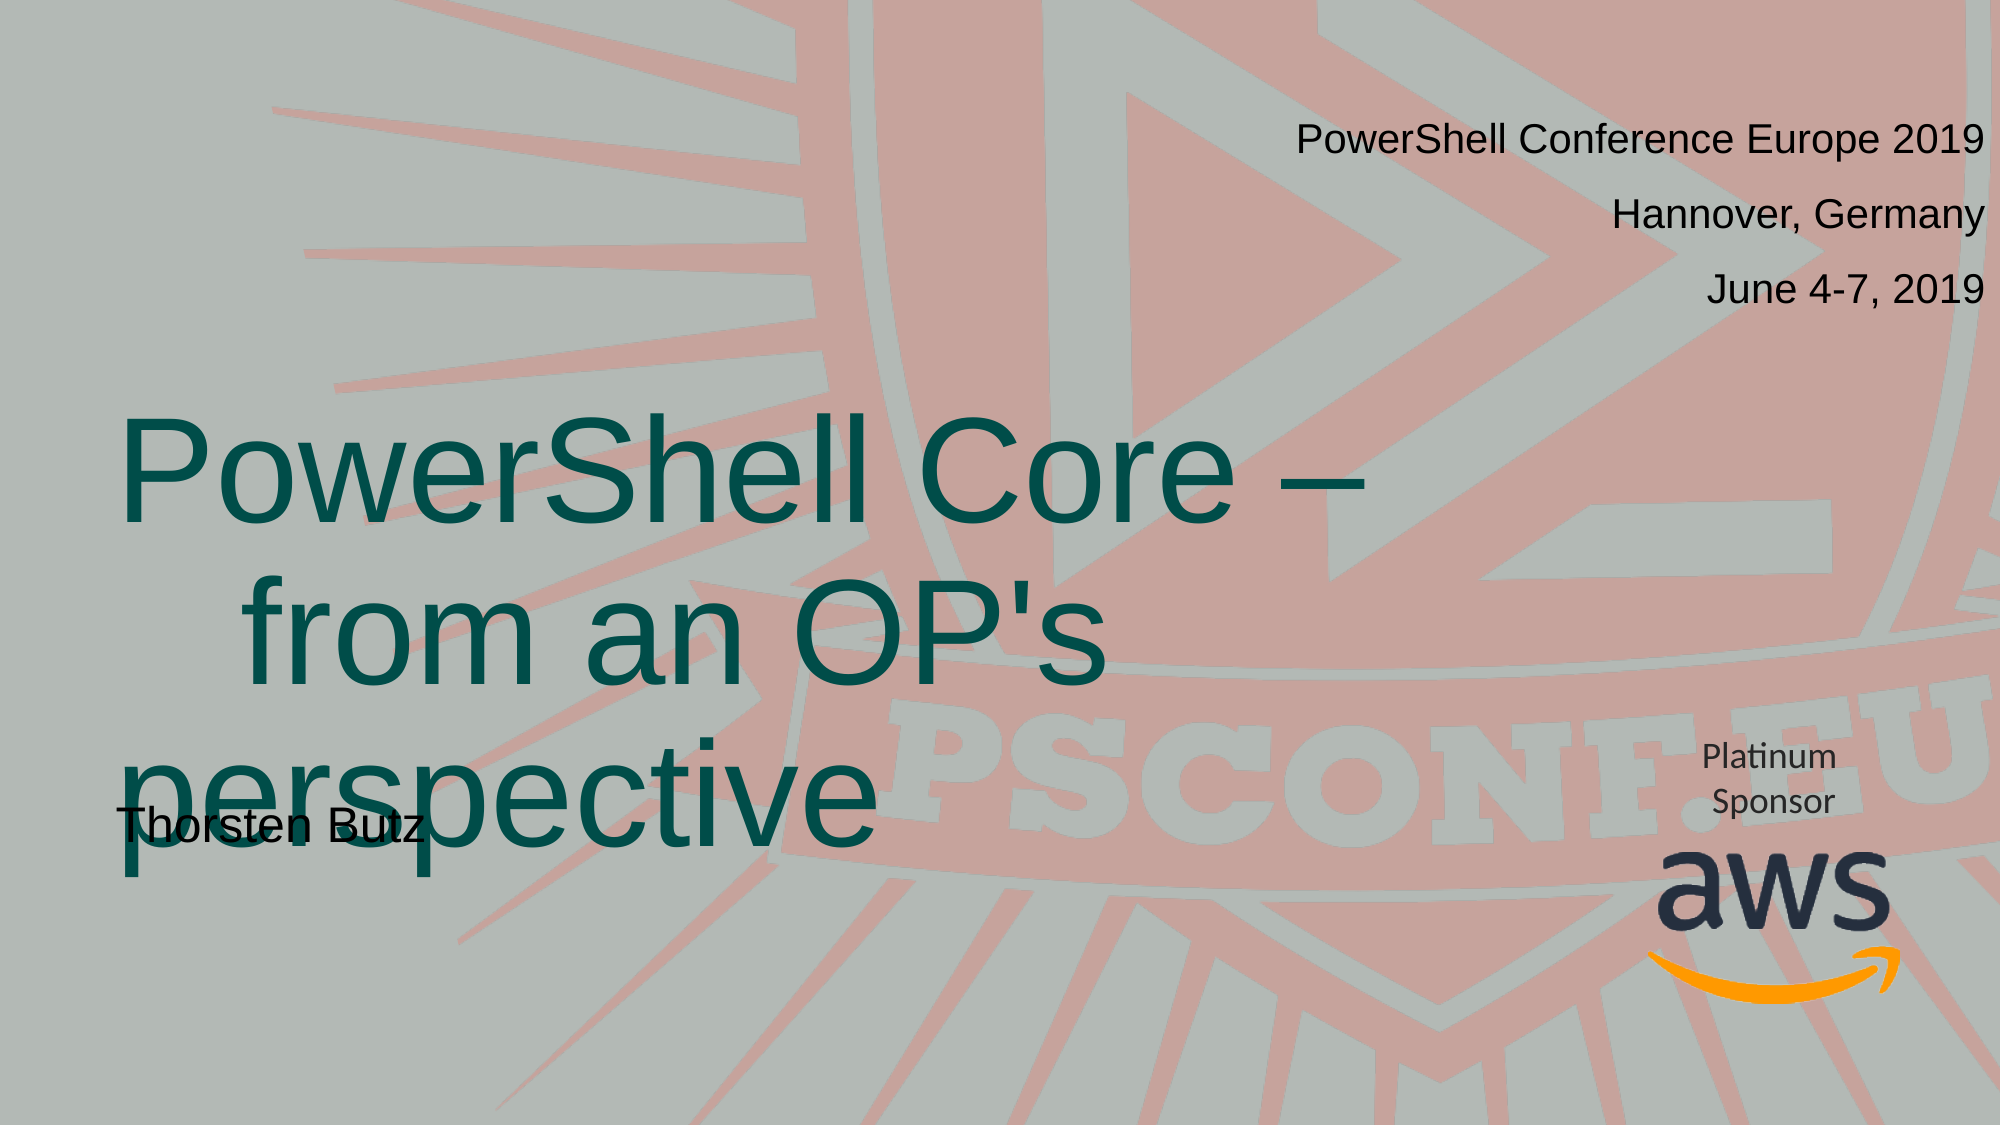

# PowerShell Core – from an OP's perspective
Thorsten Butz